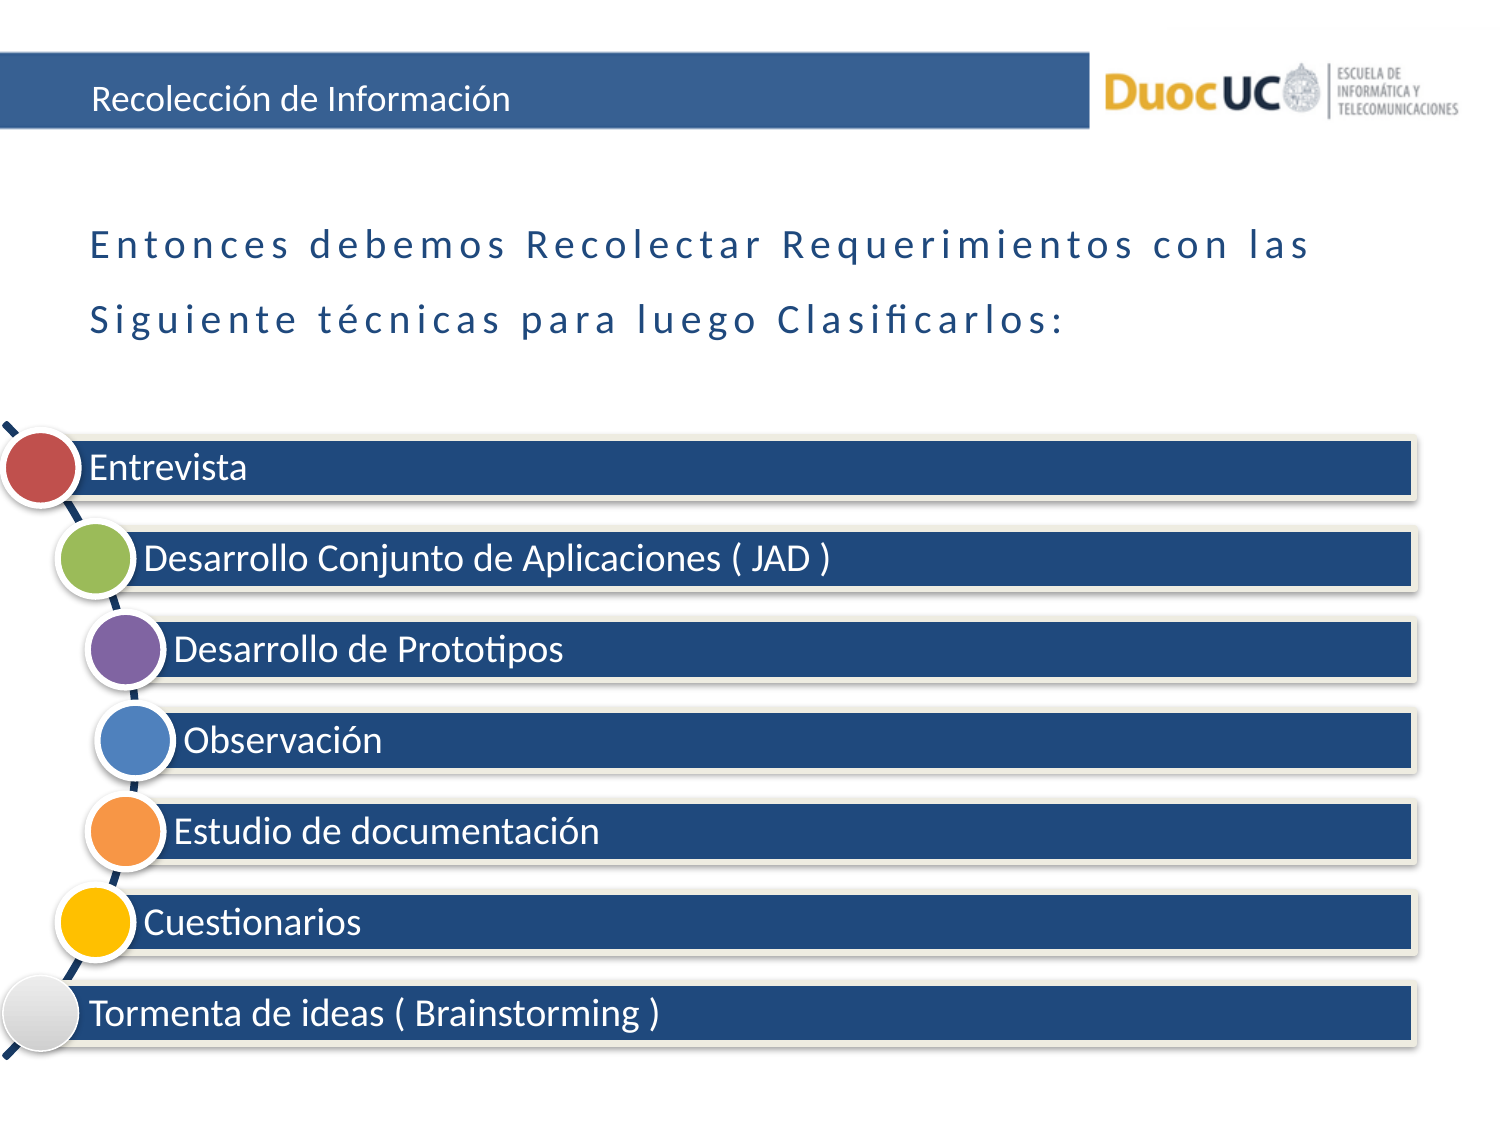

Recolección de Información
Entonces debemos Recolectar Requerimientos con las Siguiente técnicas para luego Clasificarlos:
Entrevista
Desarrollo Conjunto de Aplicaciones ( JAD )
Desarrollo de Prototipos
Observación
Estudio de documentación
Cuestionarios
Tormenta de ideas ( Brainstorming )